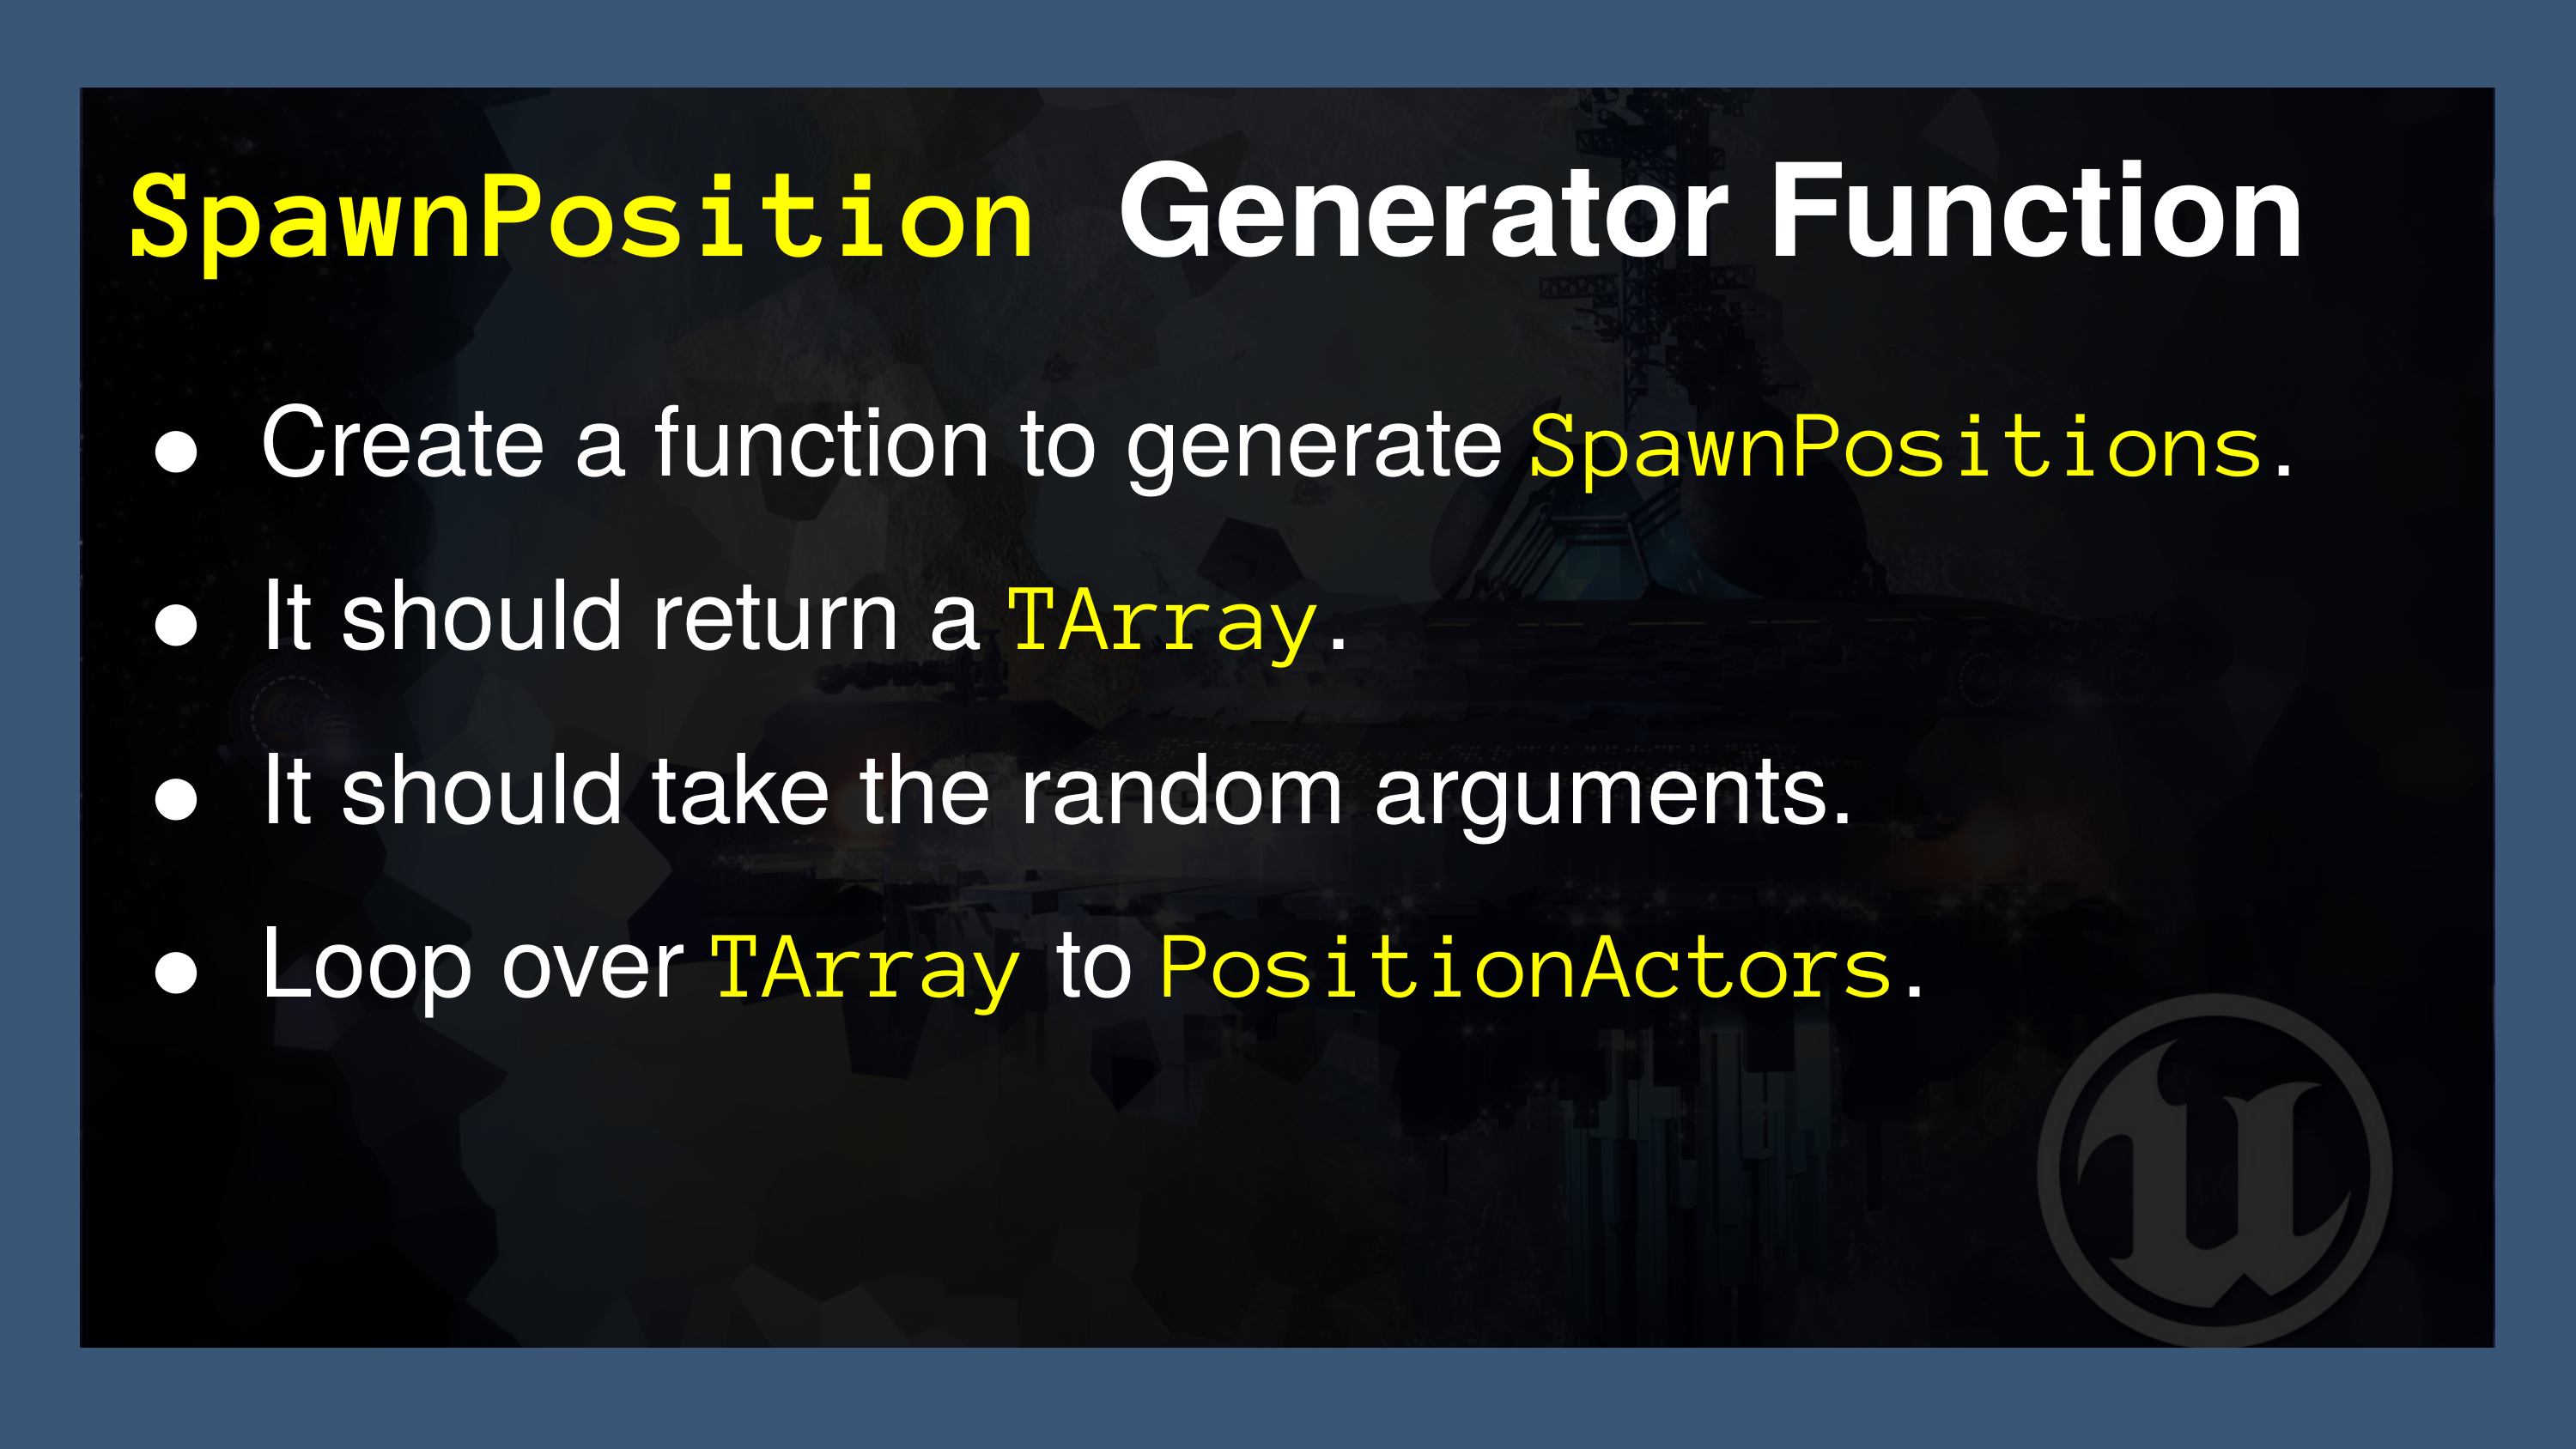

SpawnPosition Generator Function
Create a function to generate SpawnPositions.
It should return a TArray.
It should take the random arguments.
Loop over TArray to PositionActors.